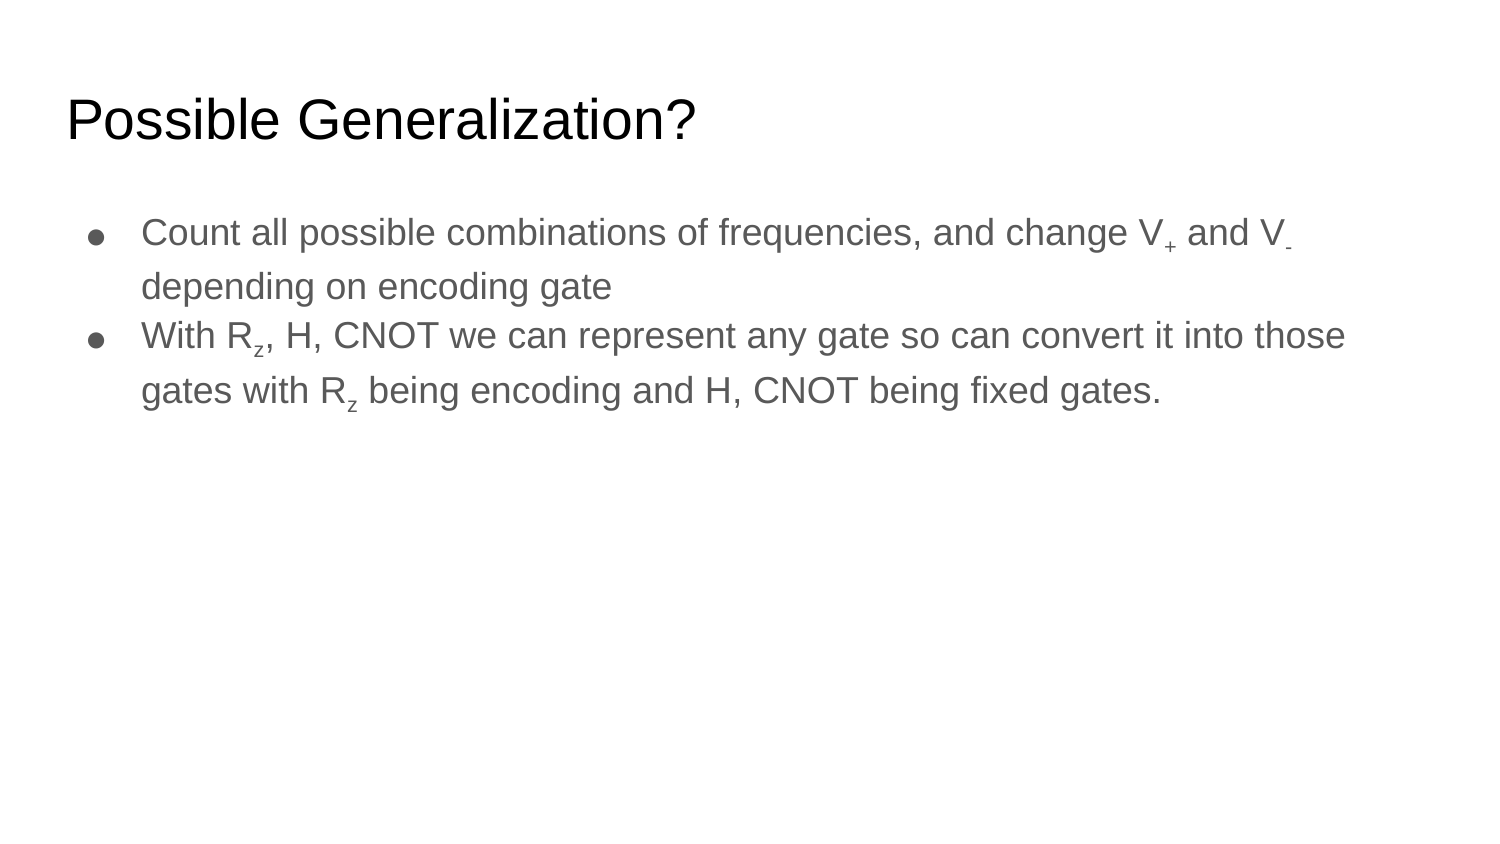

# Possible Generalization?
Count all possible combinations of frequencies, and change V+ and V- depending on encoding gate
With Rz, H, CNOT we can represent any gate so can convert it into those gates with Rz being encoding and H, CNOT being fixed gates.